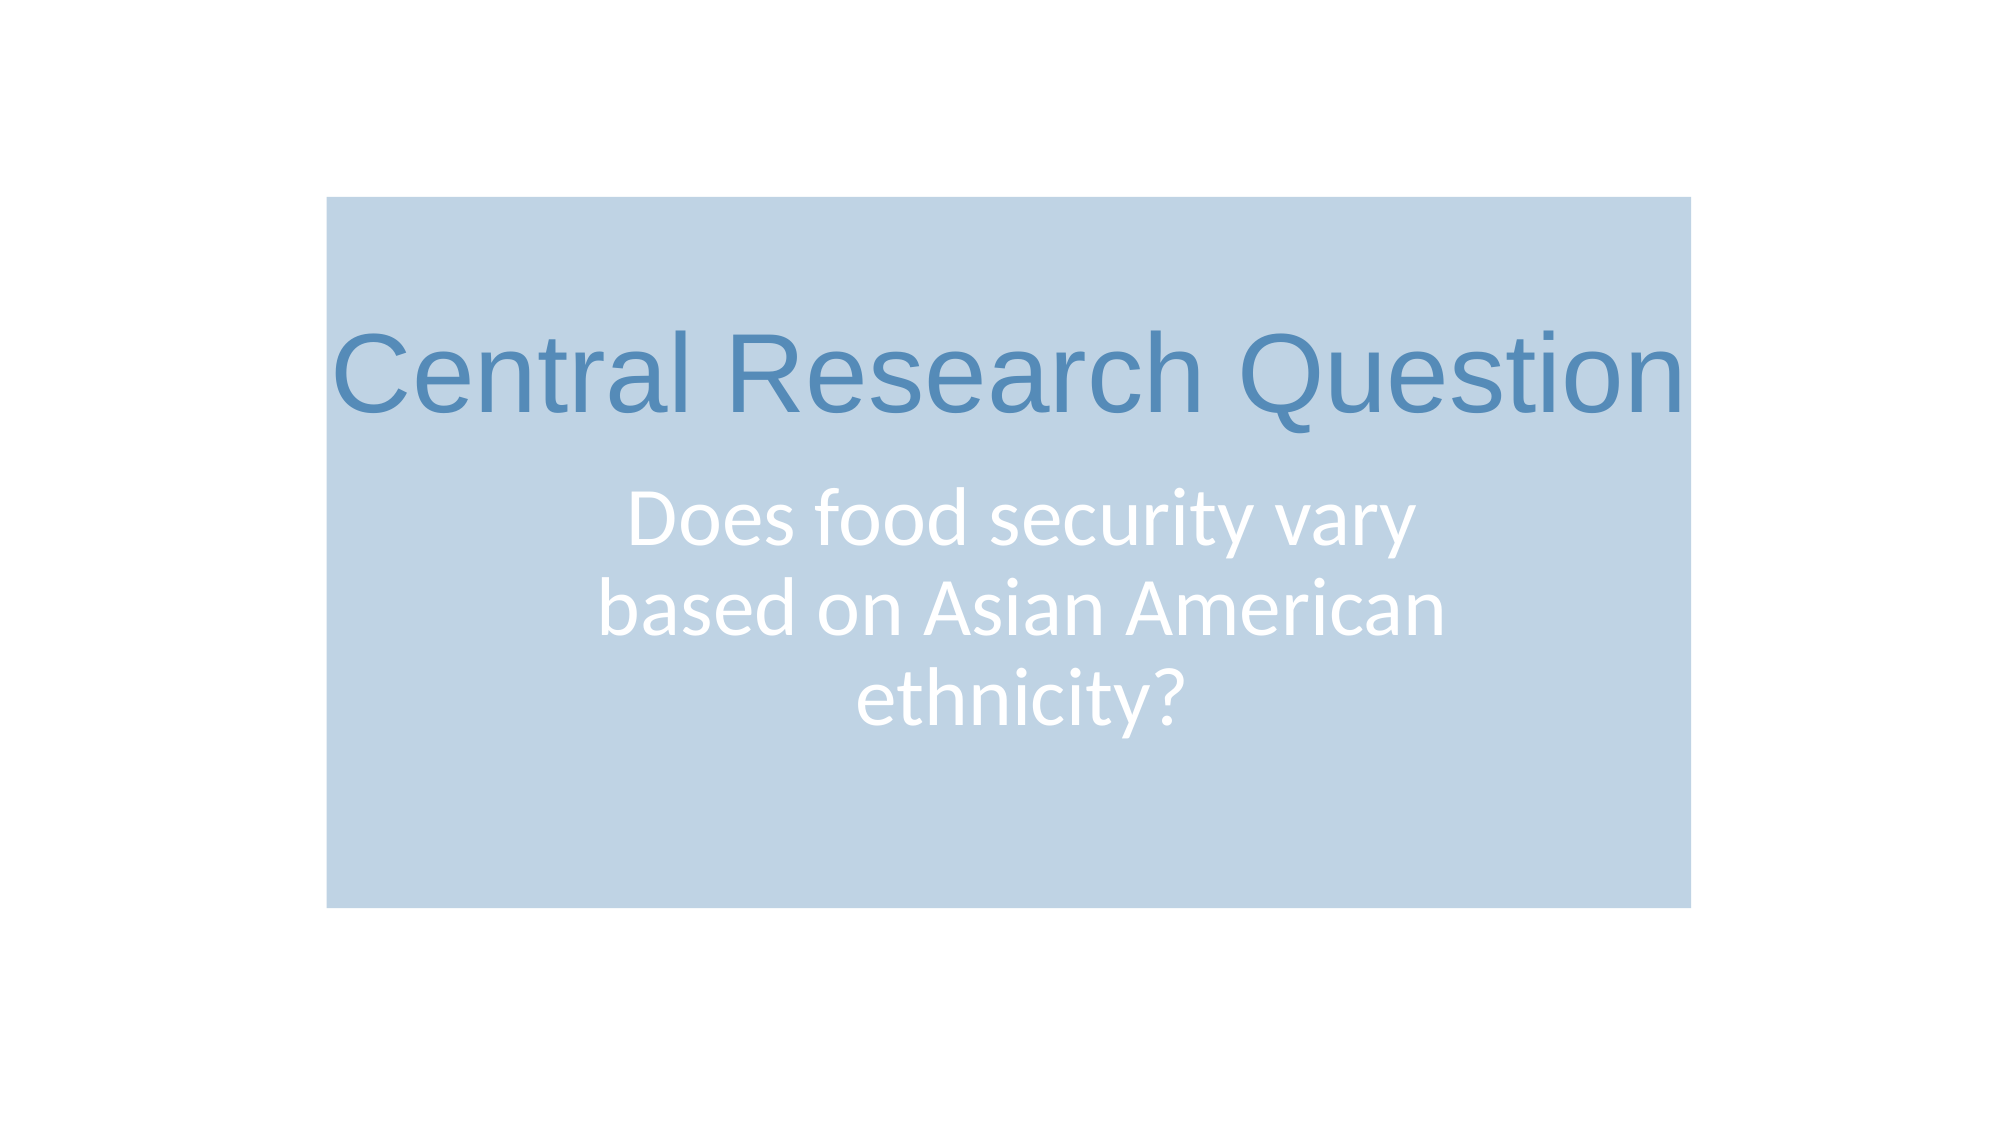

# Central Research Question
Does food security vary based on Asian American ethnicity?